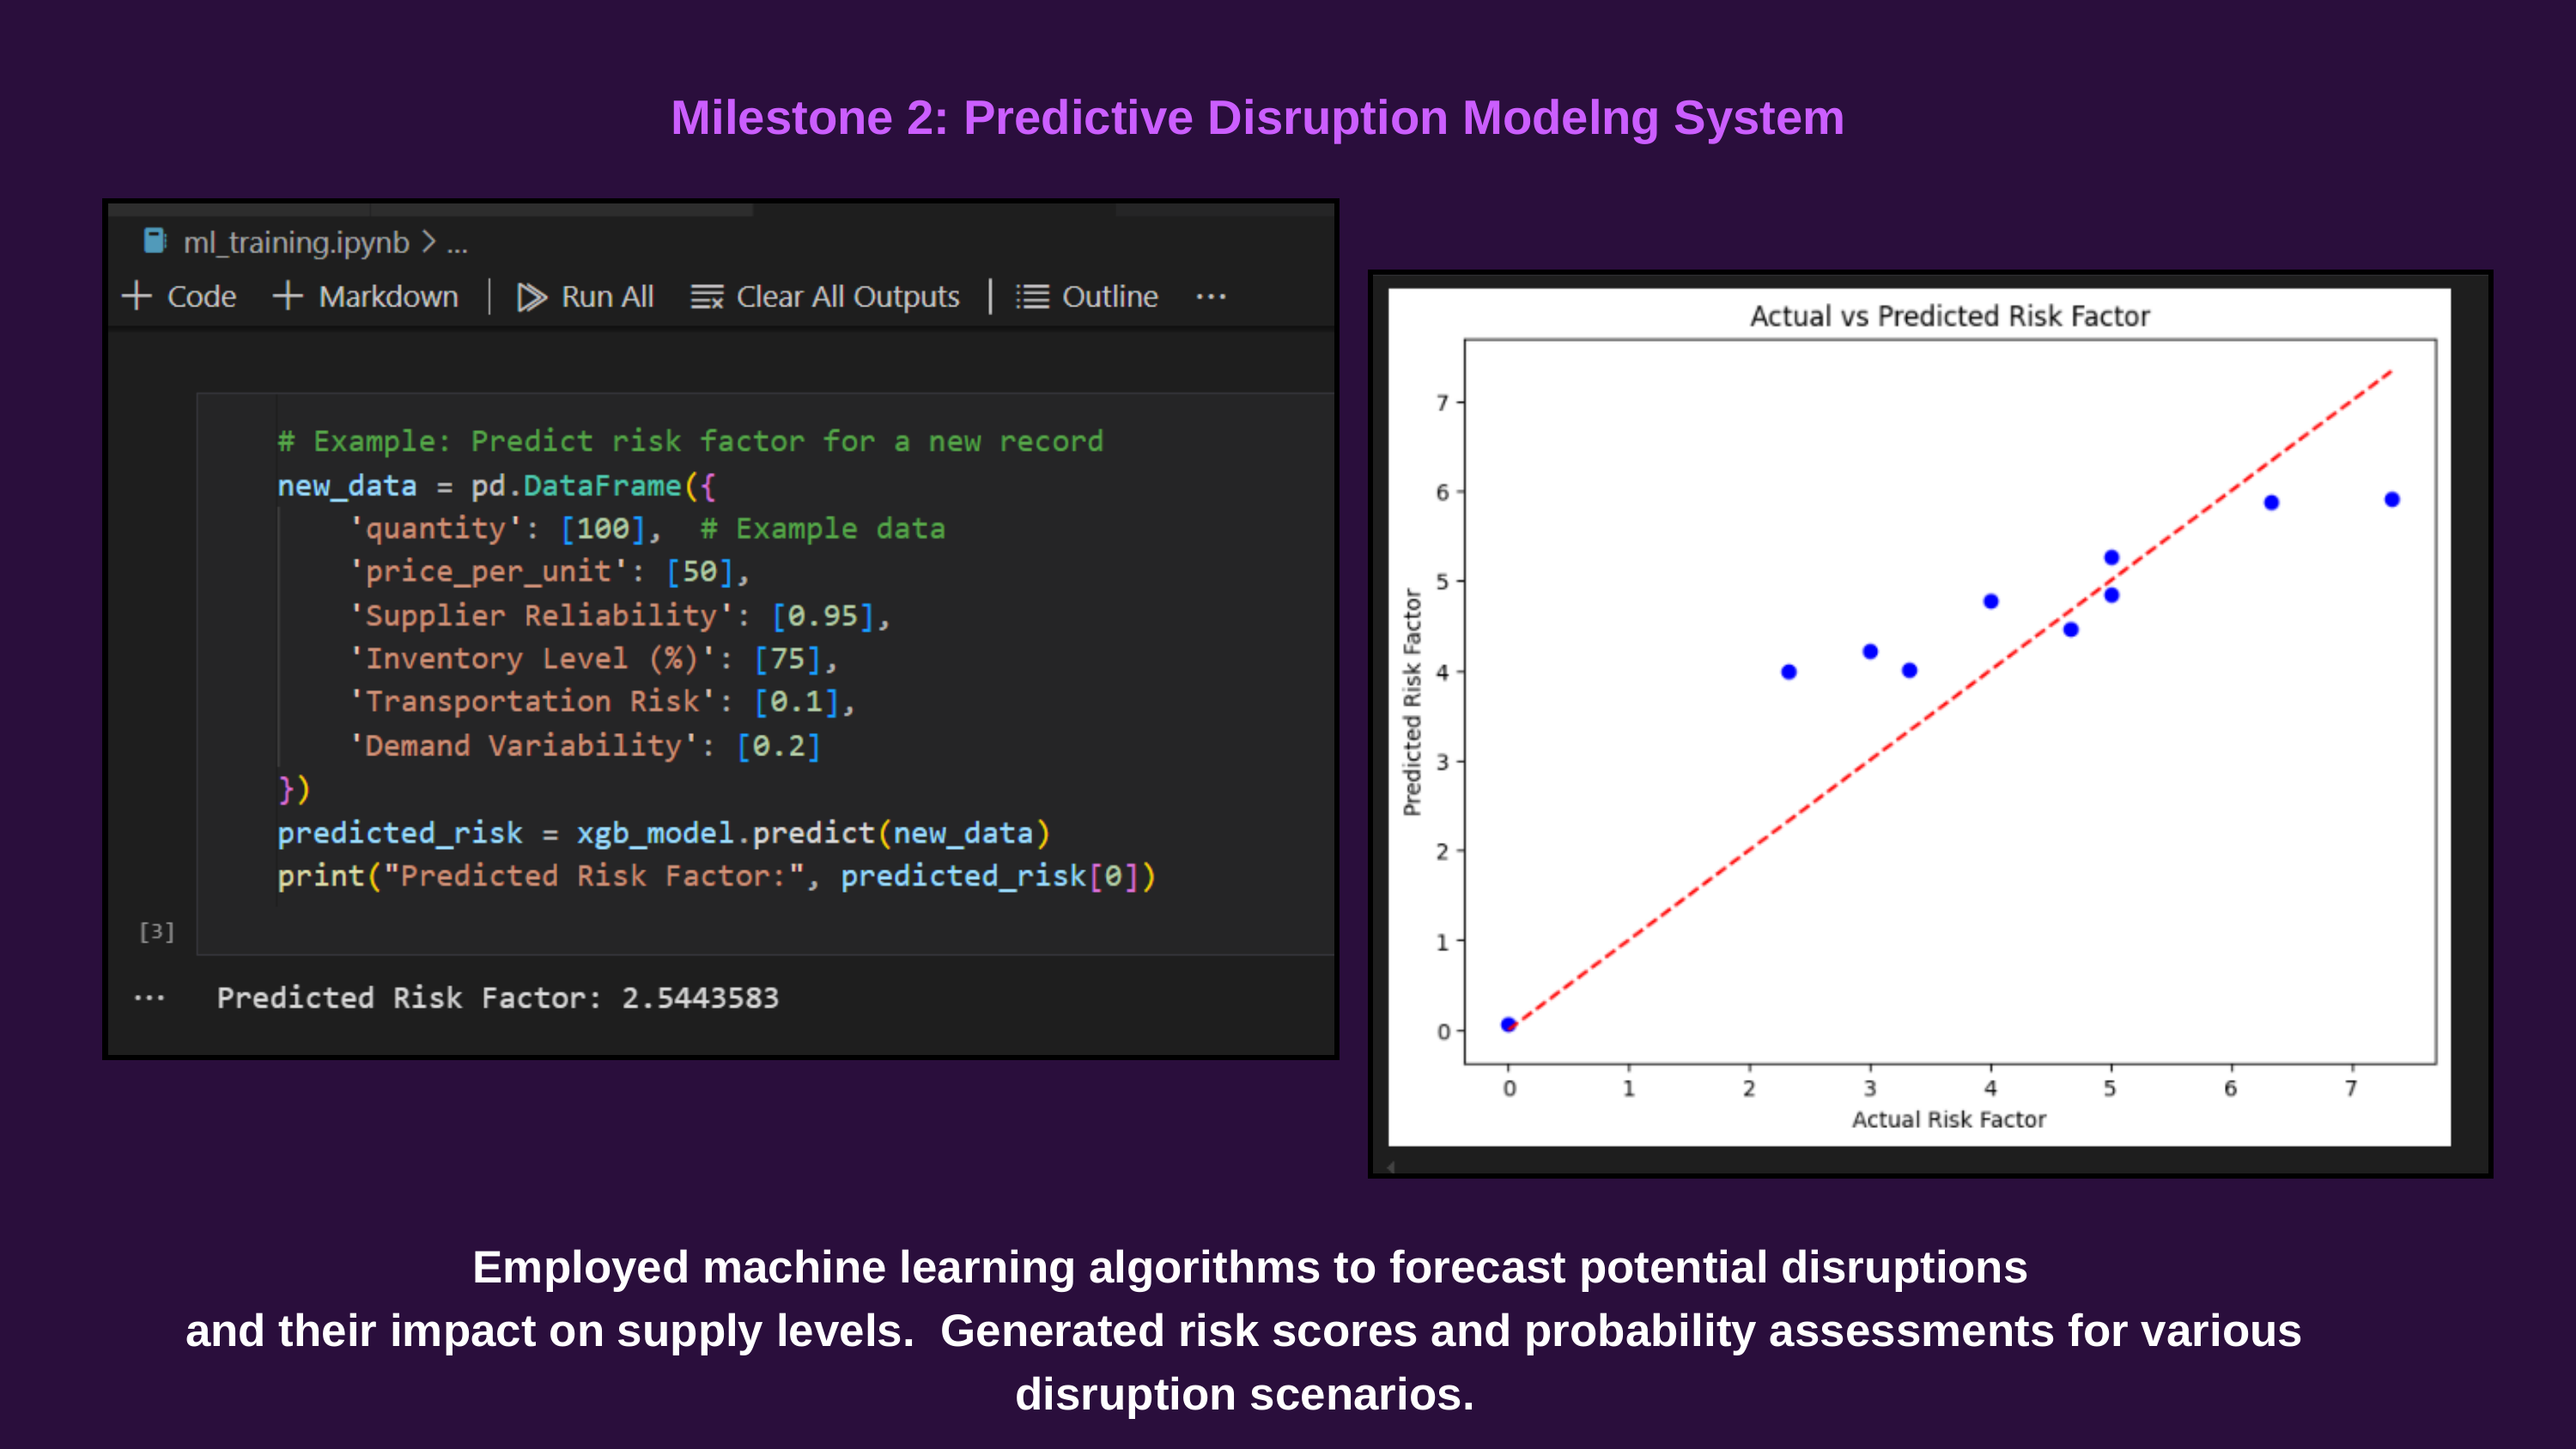

Milestone 2: Predictive Disruption Modelng System

 Employed machine learning algorithms to forecast potential disruptions
and their impact on supply levels.  Generated risk scores and probability assessments for various
disruption scenarios.